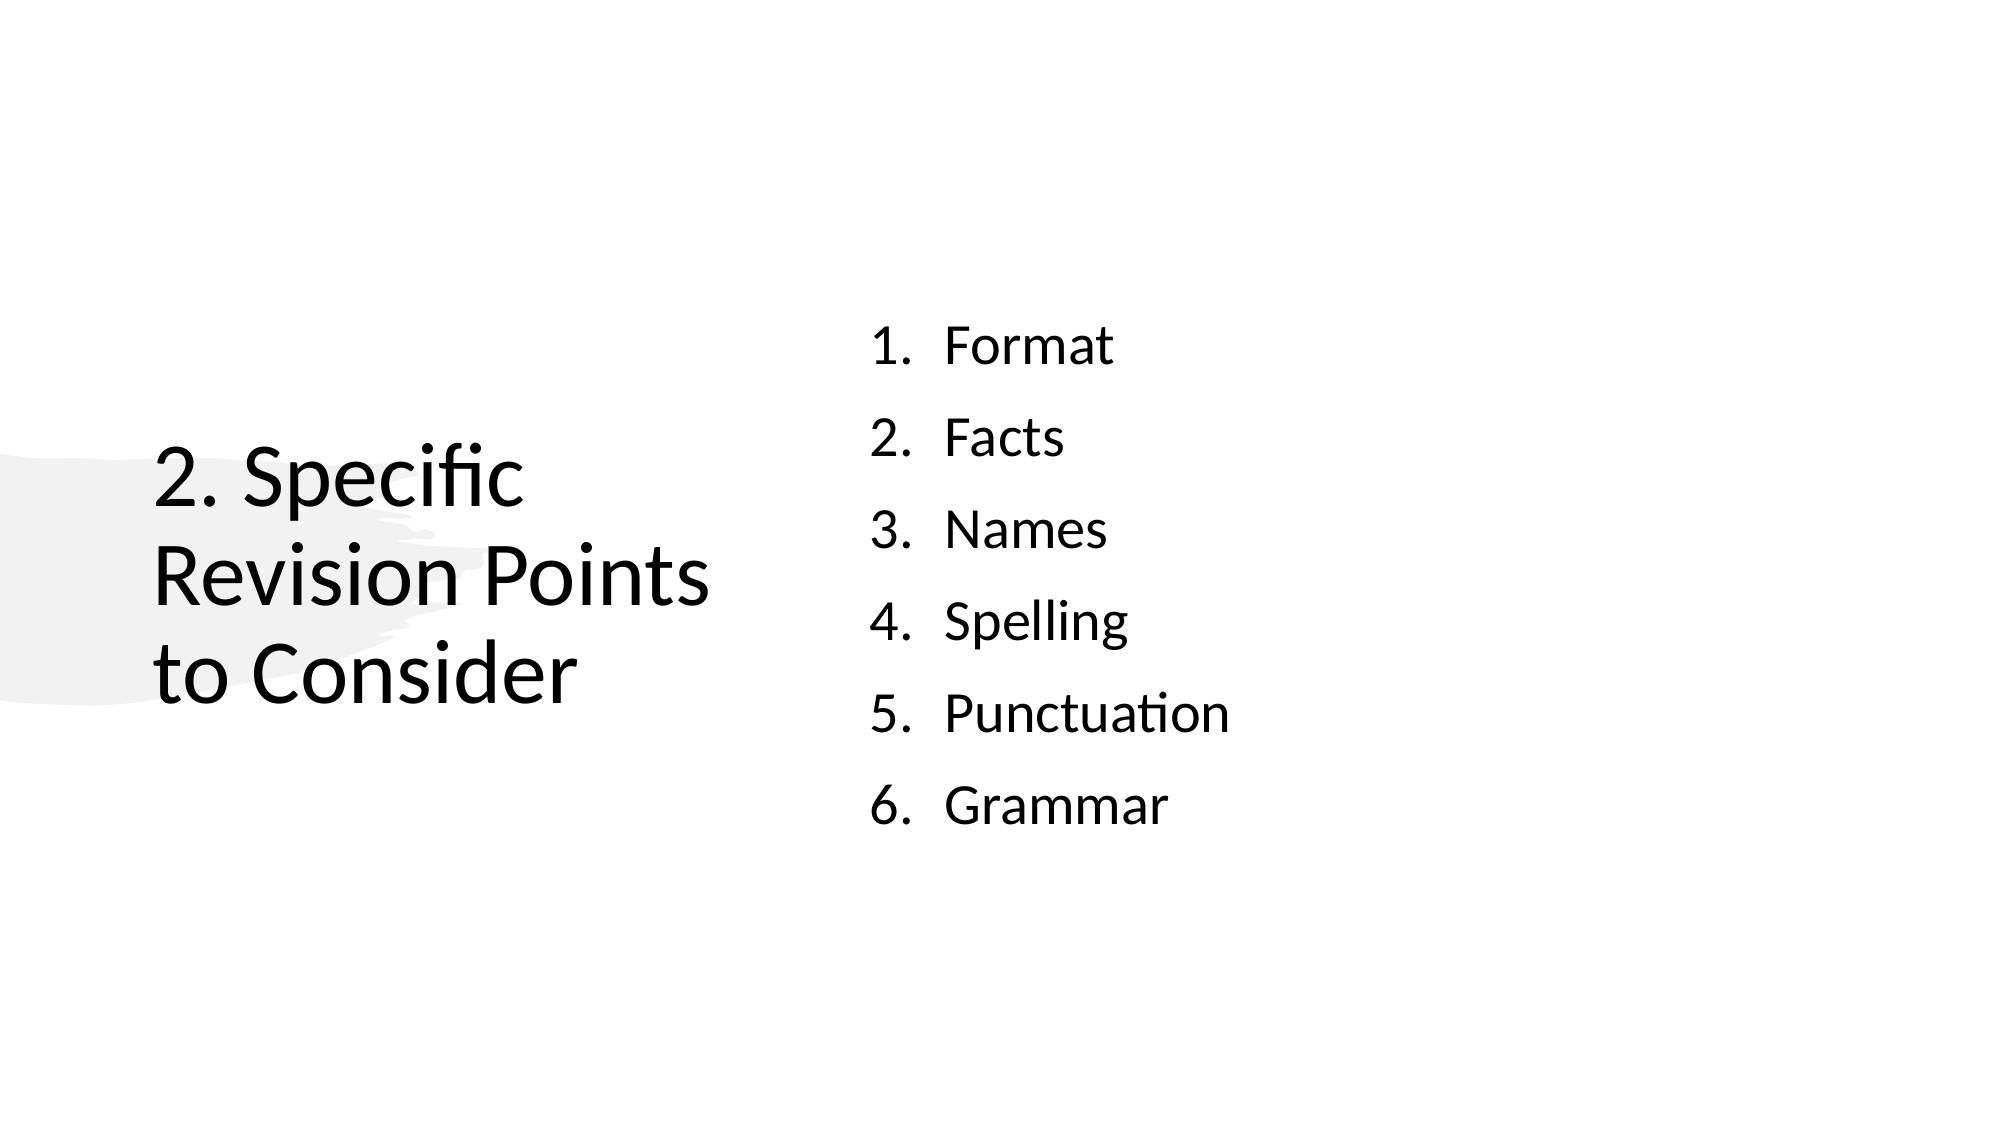

# 2. Specific Revision Points to Consider
Format
Facts
Names
Spelling
Punctuation
Grammar